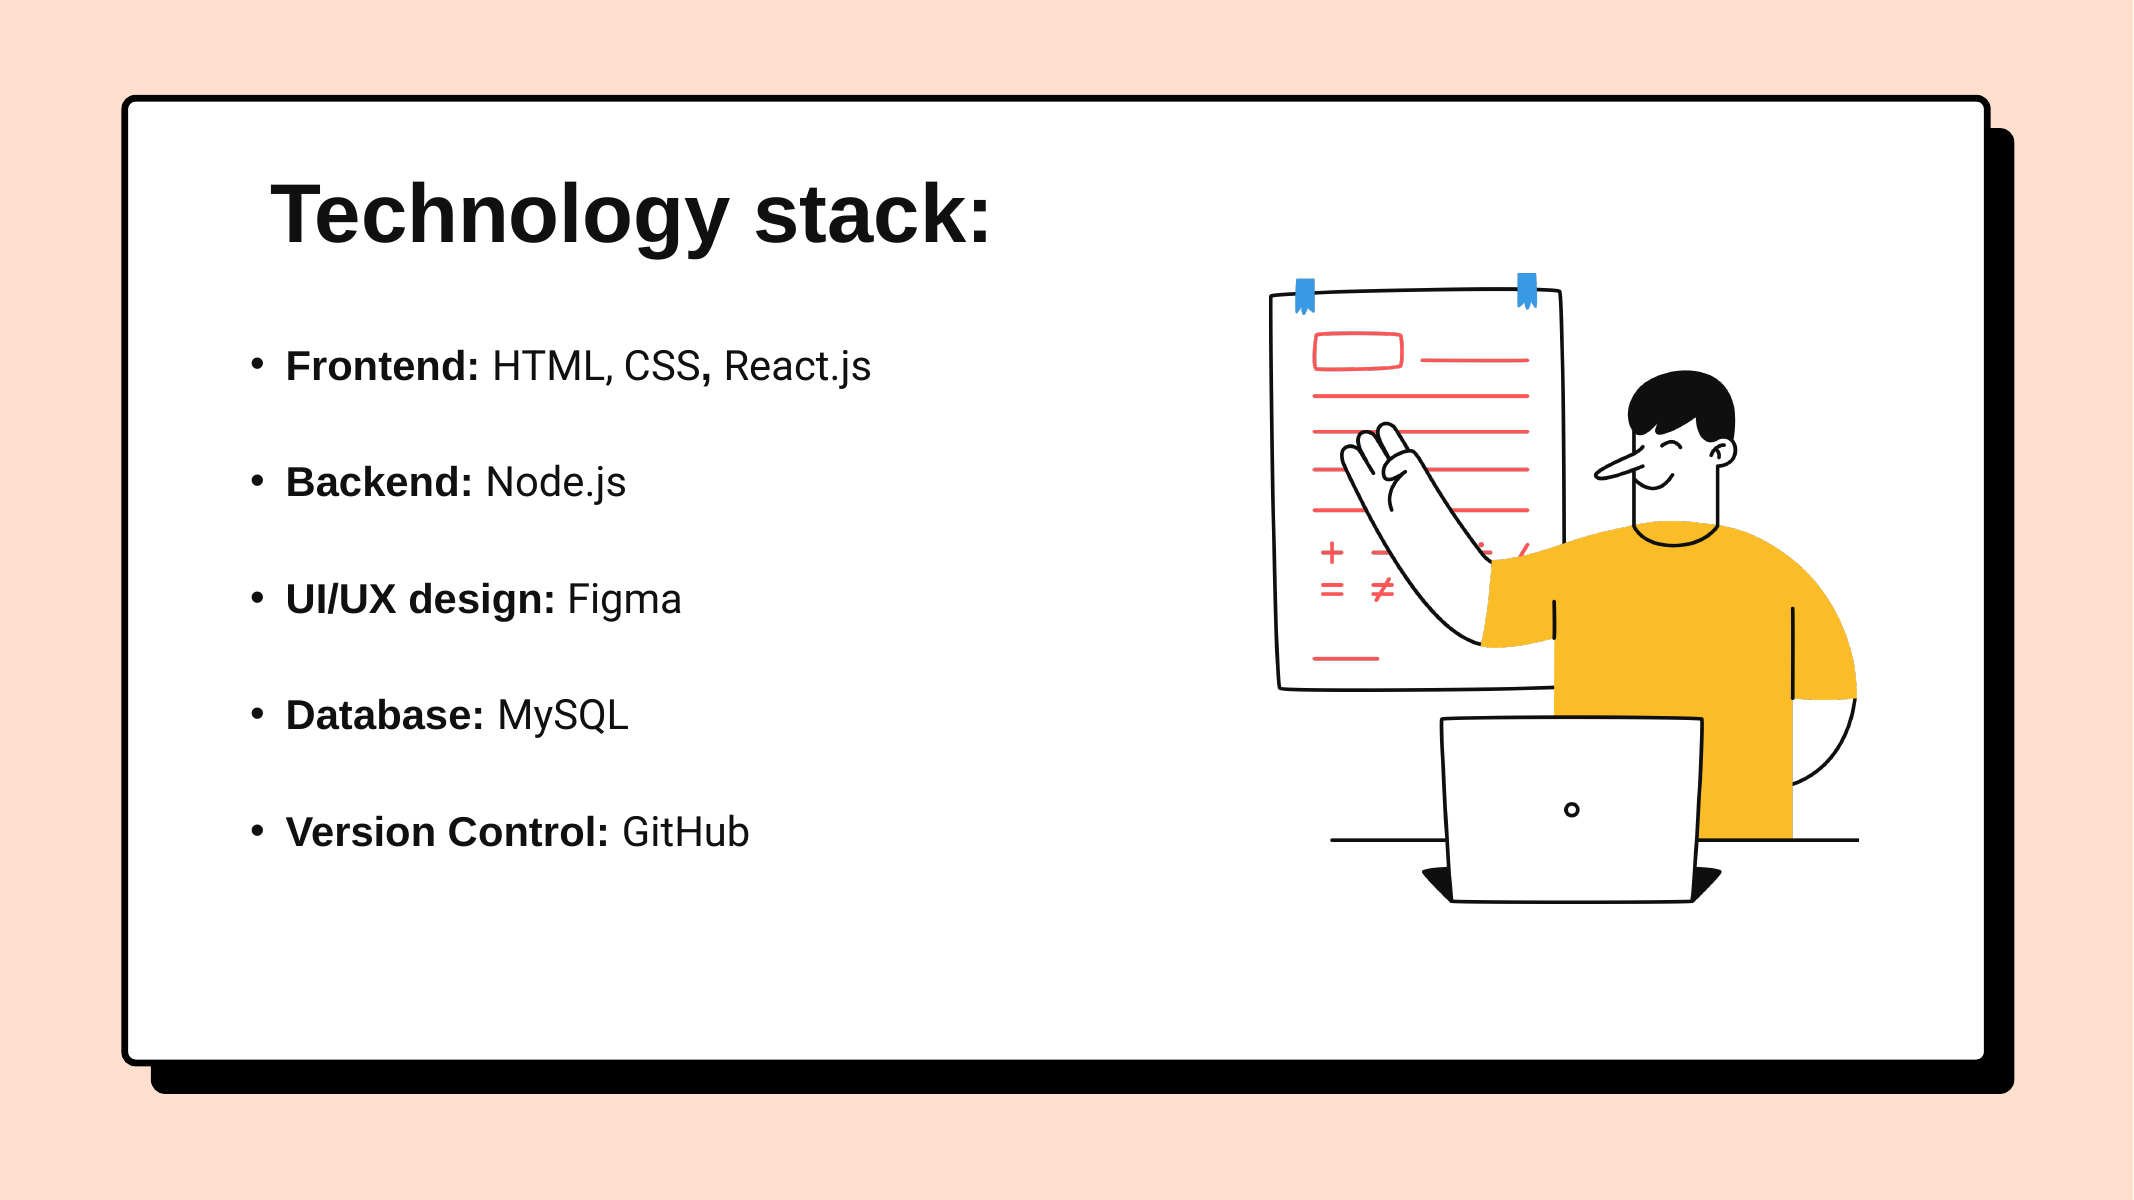

Technology stack:

Frontend: HTML, CSS, React.js

Backend: Node.js

UI/UX design: Figma

Database: MySQL

Version Control: GitHub